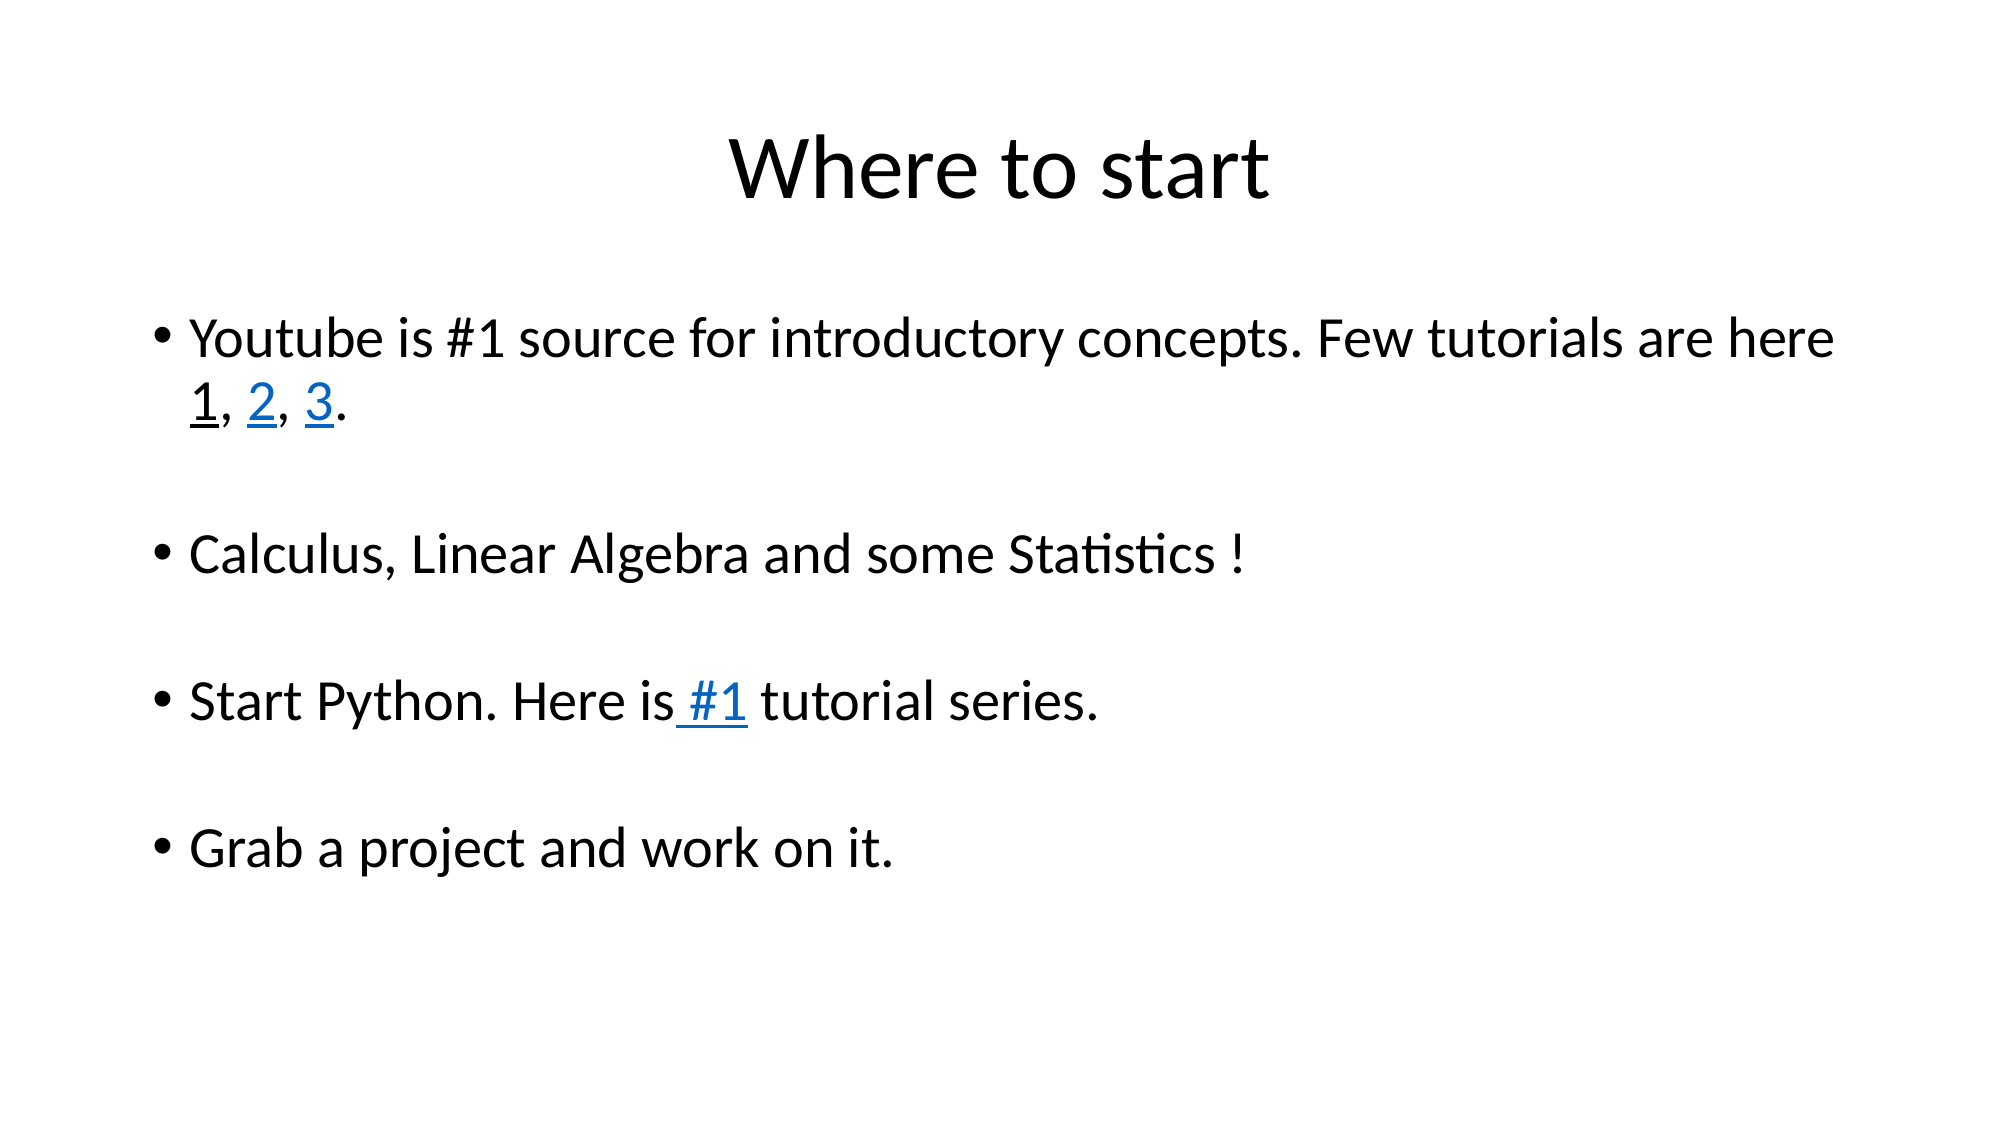

# Where to start
Youtube is #1 source for introductory concepts. Few tutorials are here
1, 2, 3.
Calculus, Linear Algebra and some Statistics !
Start Python. Here is #1 tutorial series.
Grab a project and work on it.